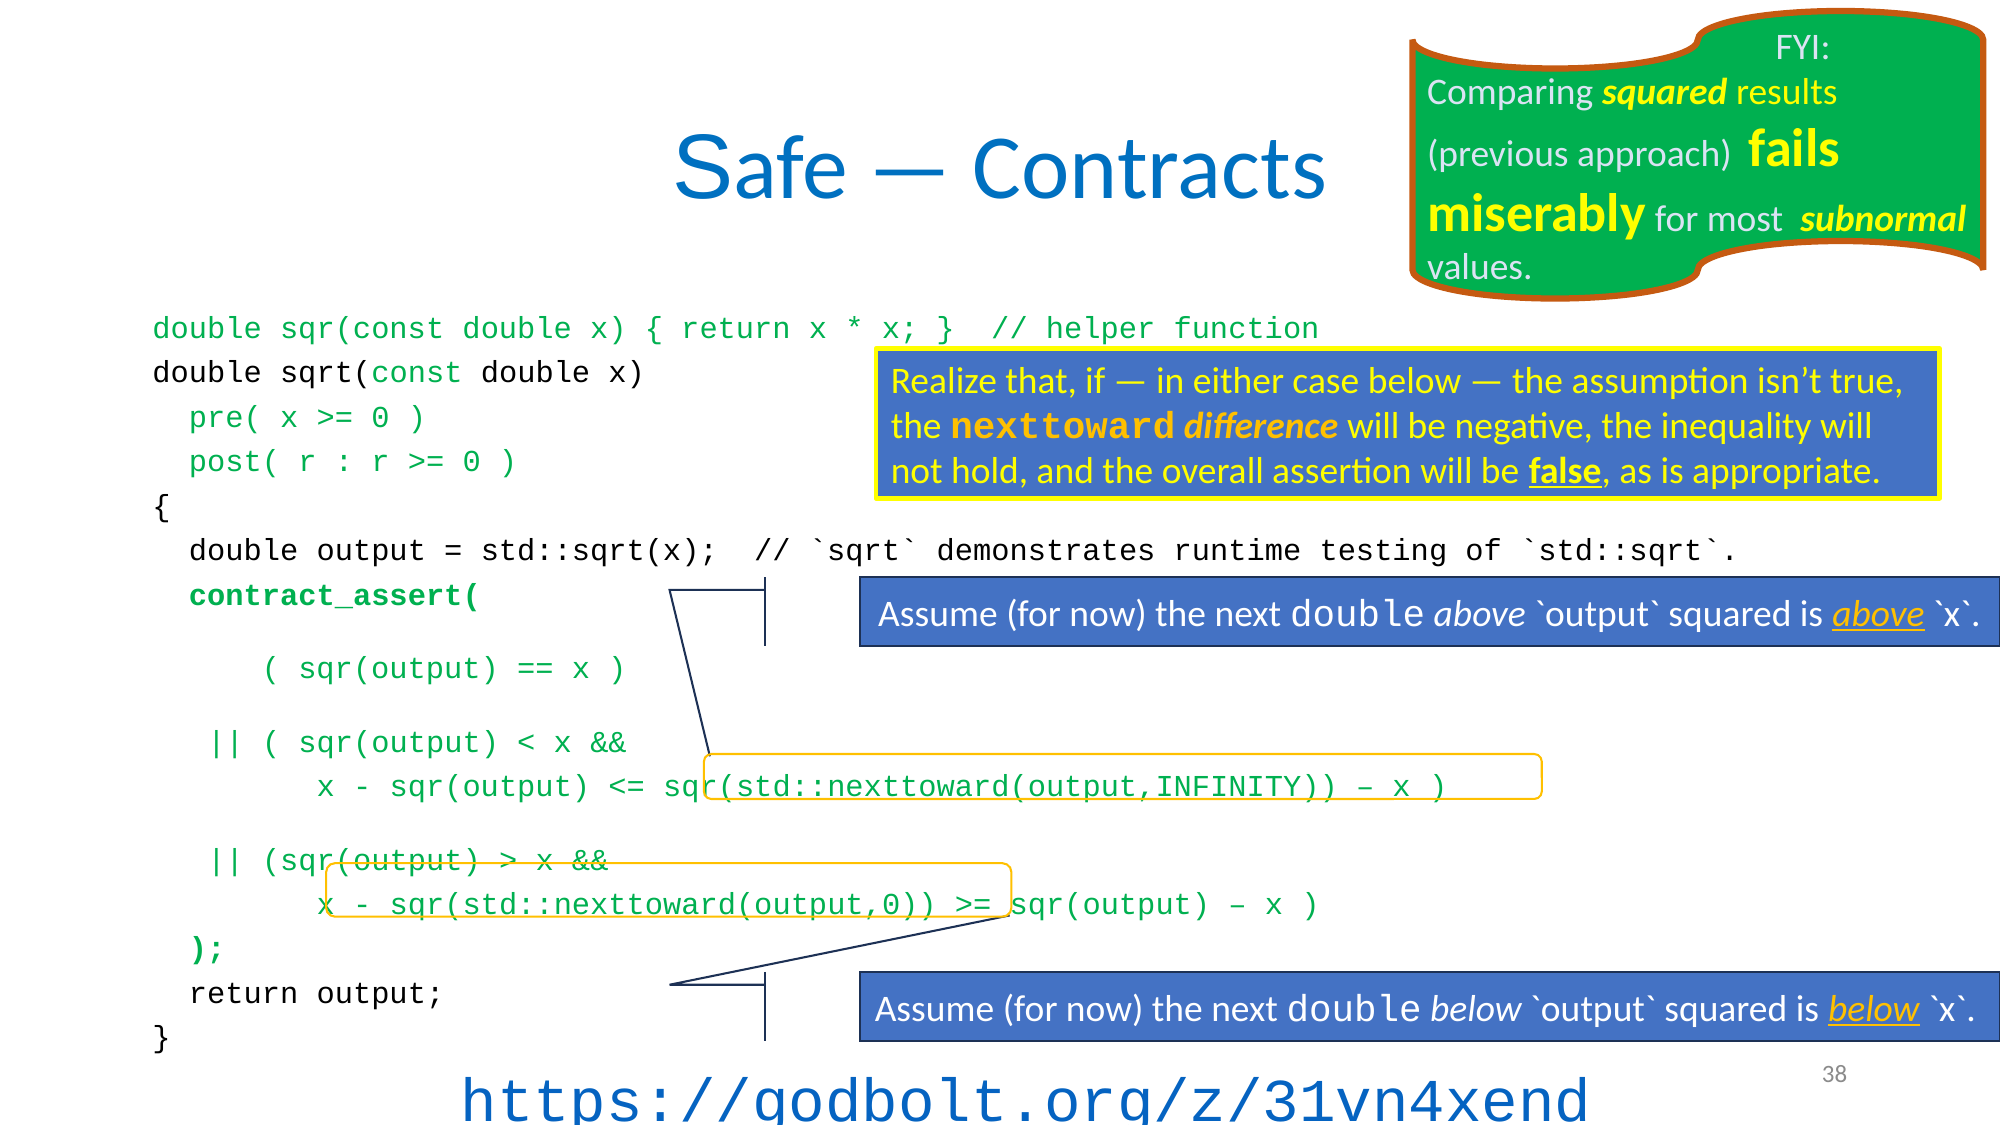

FYI:
Comparing squared results (previous approach)  fails miserably for most  subnormal values.
# Safe — Contracts
double sqr(const double x) { return x * x; }  // helper function
double sqrt(const double x)
  pre( x >= 0 )
  post( r : r >= 0 )
{
  double output = std::sqrt(x);  // `sqrt` demonstrates runtime testing of `std::sqrt`.
  contract_assert(
      ( sqr(output) == x )
   || ( sqr(output) < x &&
         x - sqr(output) <= sqr(std::nexttoward(output,INFINITY)) – x )
   || (sqr(output) > x &&
         x - sqr(std::nexttoward(output,0)) >= sqr(output) – x )
  );
  return output;
}
https://godbolt.org/z/31vn4xend

Realize that, if — in either case below — the assumption isn’t true, the nexttoward difference will be negative, the inequality will not hold, and the overall assertion will be false, as is appropriate.
Assume (for now) the next double above `output` squared is above `x`.

Assume (for now) the next double below `output` squared is below `x`.
38